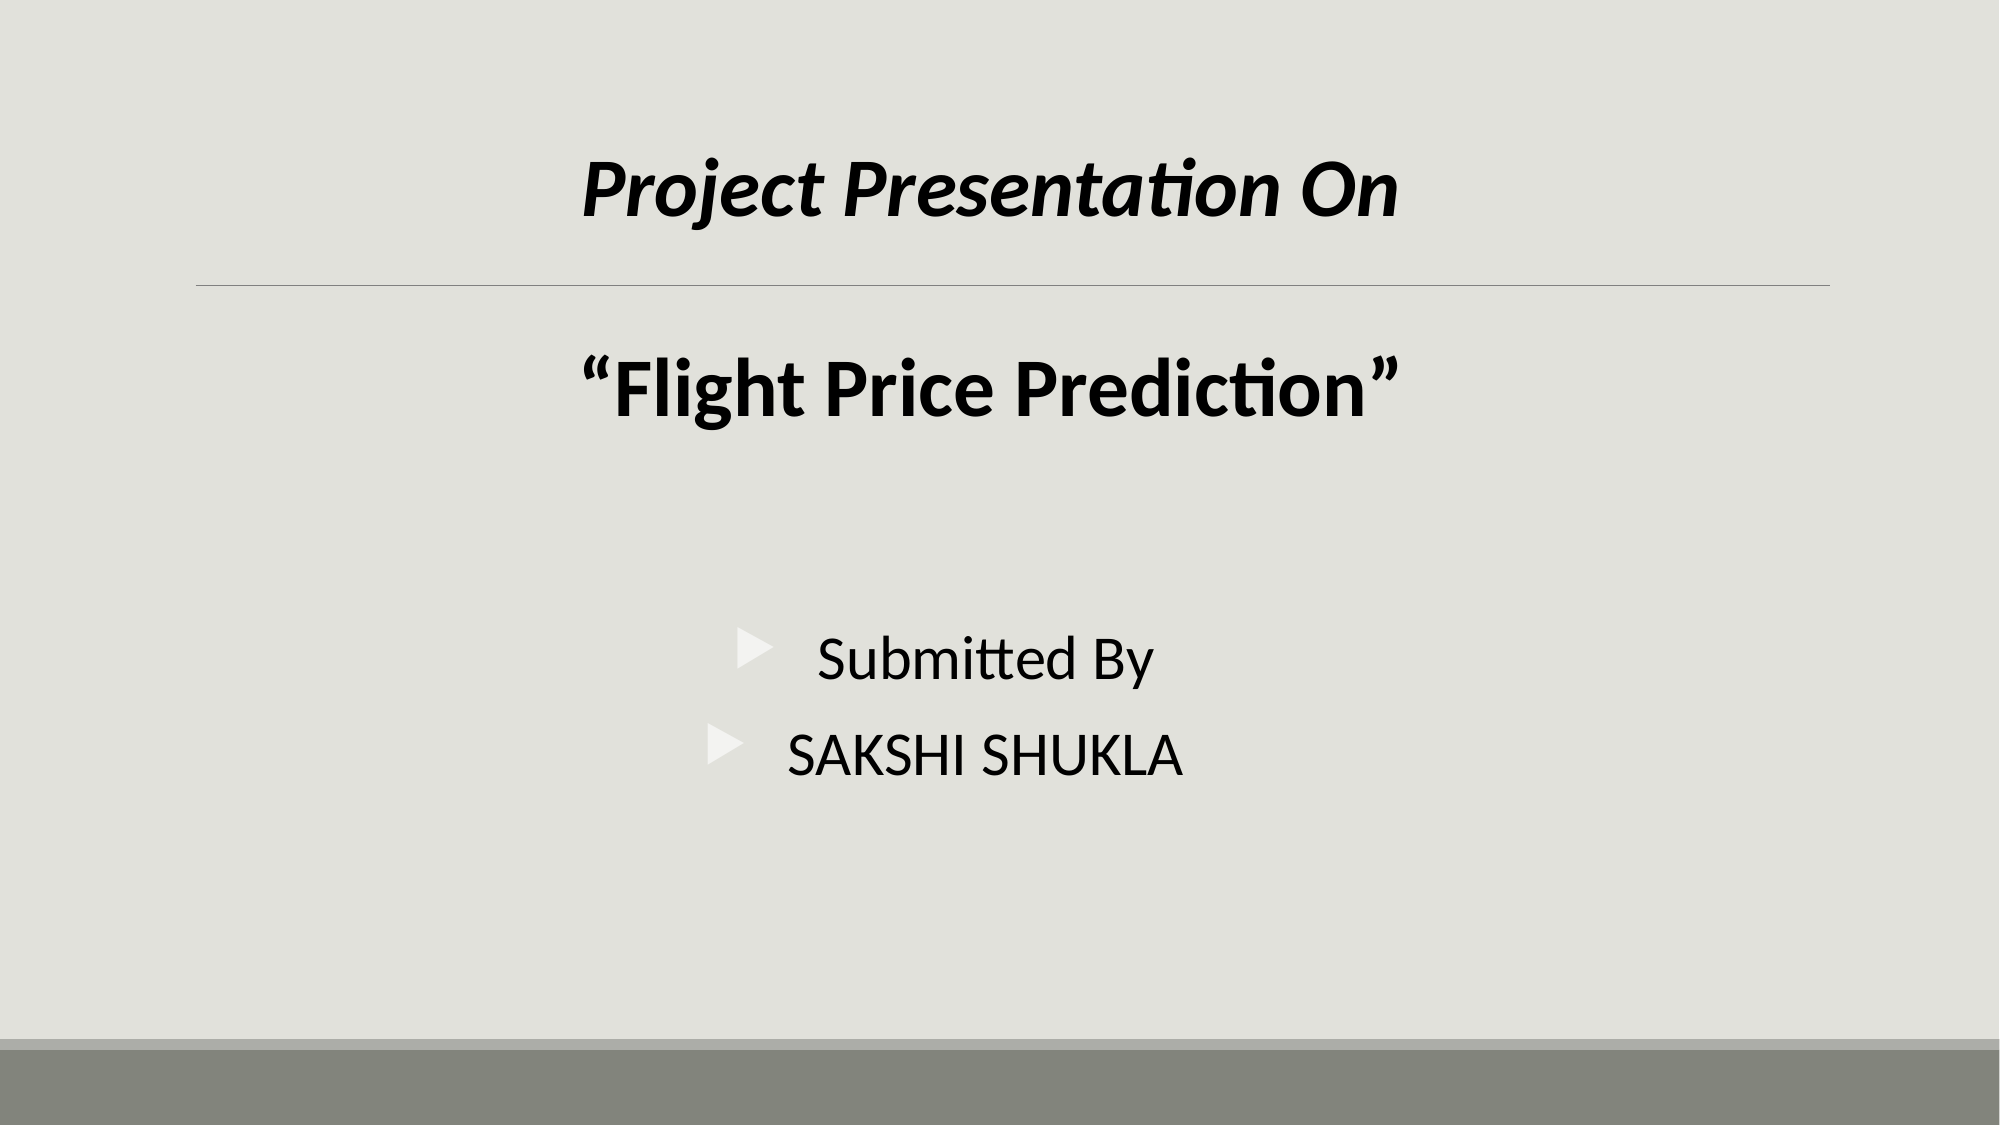

Project Presentation On
“Flight Price Prediction”
  Submitted By
  SAKSHI SHUKLA